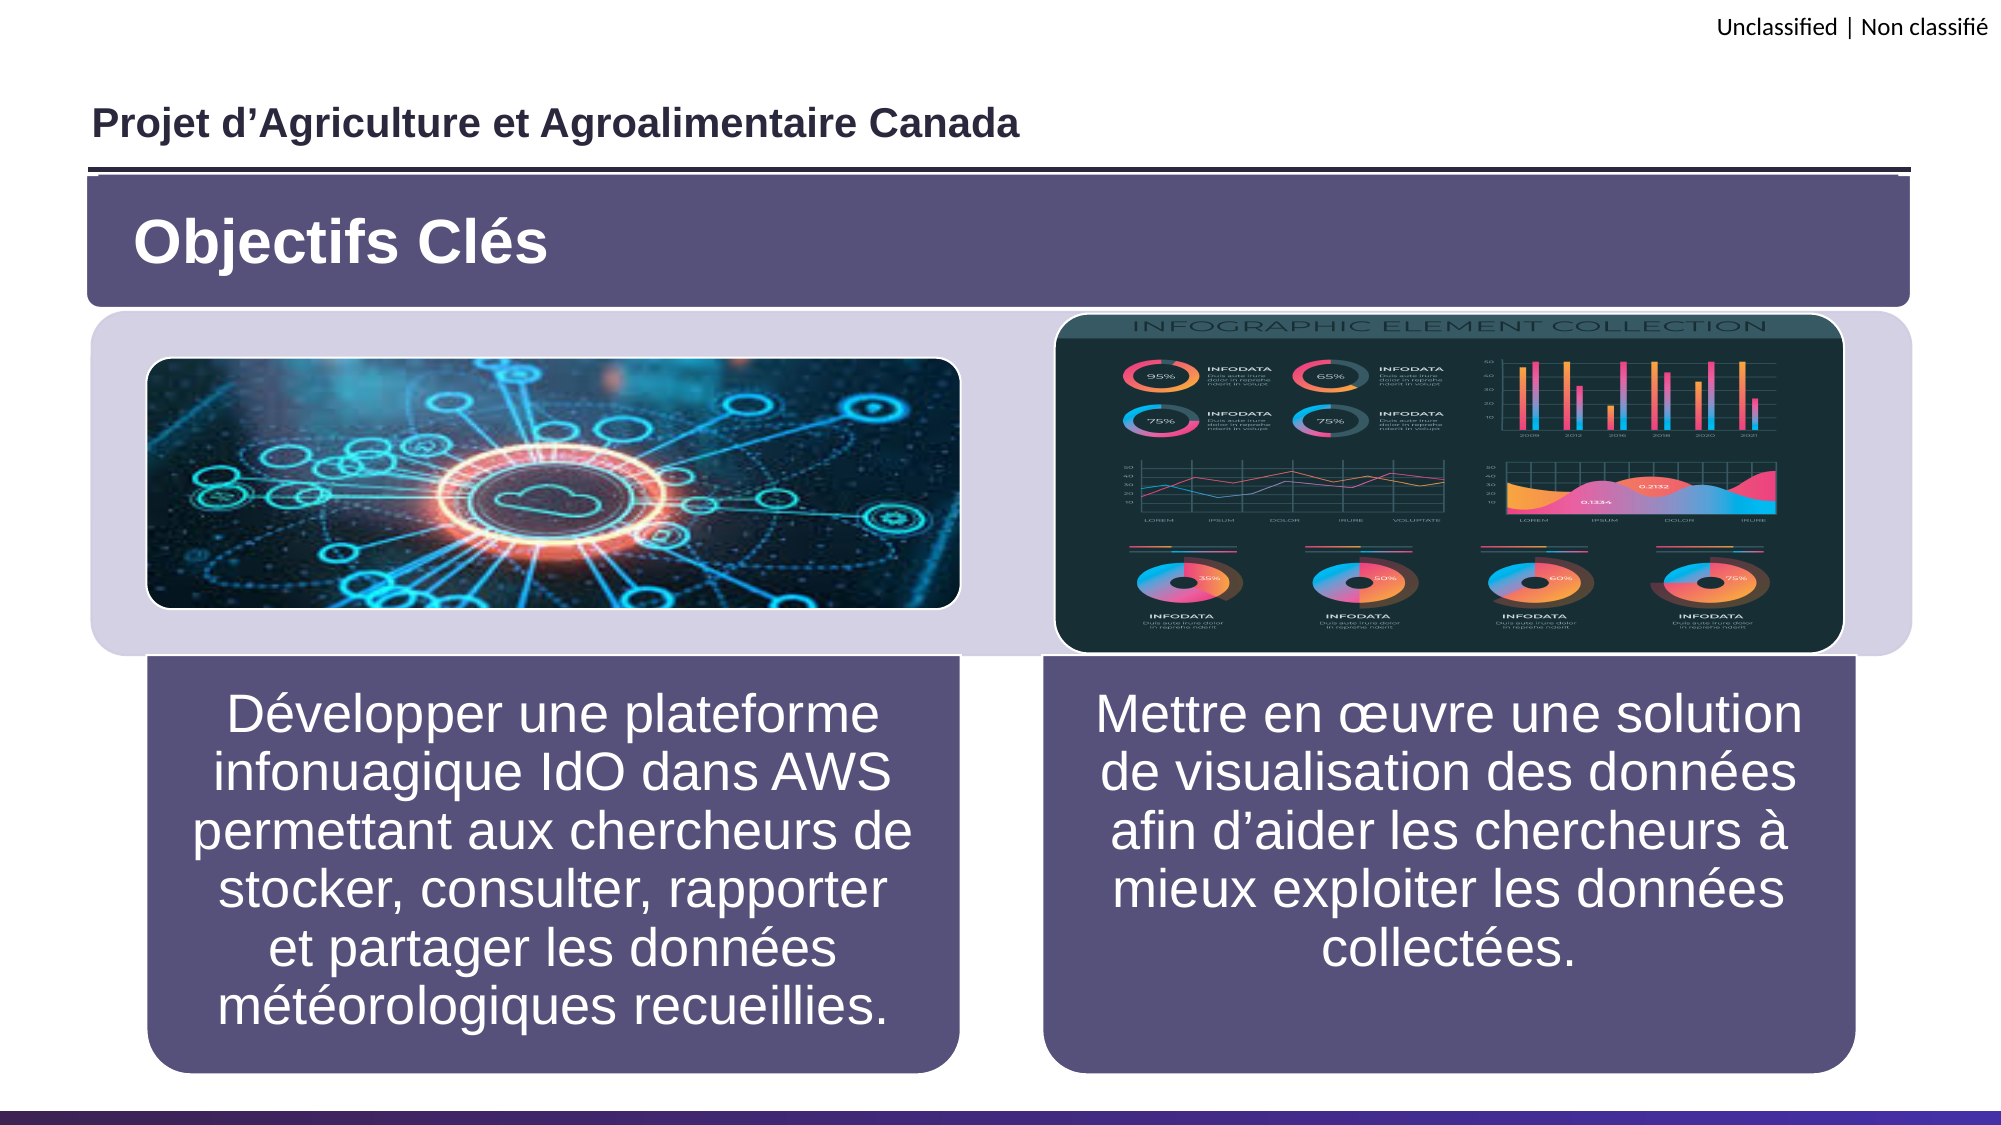

# Projet d’Agriculture et Agroalimentaire Canada

Objectifs Clés
Développer une plateforme infonuagique IdO dans AWS permettant aux chercheurs de stocker, consulter, rapporter et partager les données météorologiques recueillies.
Mettre en œuvre une solution de visualisation des données afin d’aider les chercheurs à mieux exploiter les données collectées.